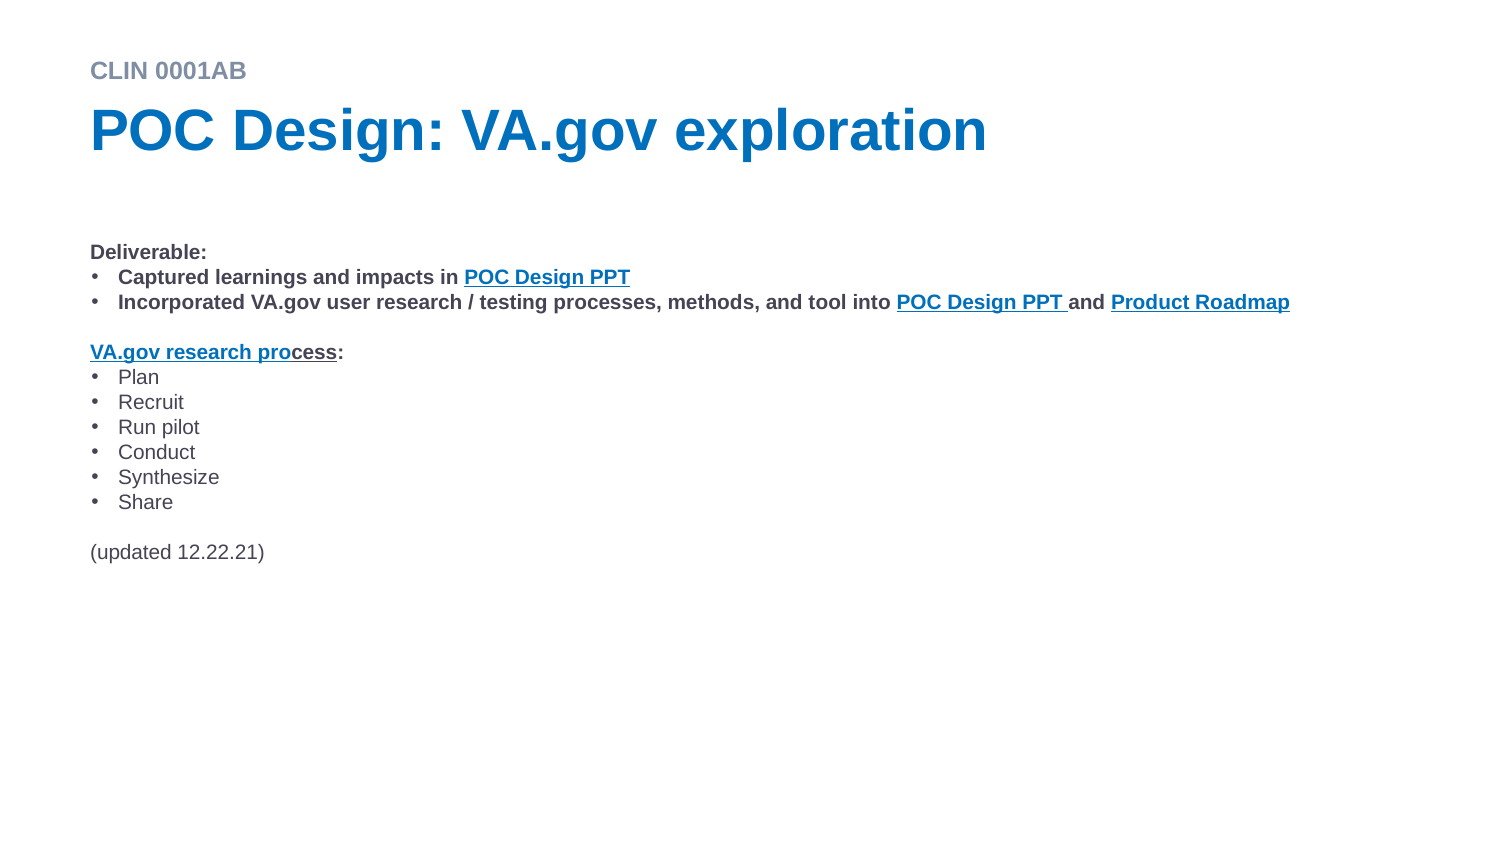

CLIN 0001AB

# POC Design: VA.gov exploration

Deliverable:
Captured learnings and impacts in POC Design PPT
Incorporated VA.gov user research / testing processes, methods, and tool into POC Design PPT and Product Roadmap

VA.gov research process:
Plan
Recruit
Run pilot
Conduct
Synthesize
Share

(updated 12.22.21)